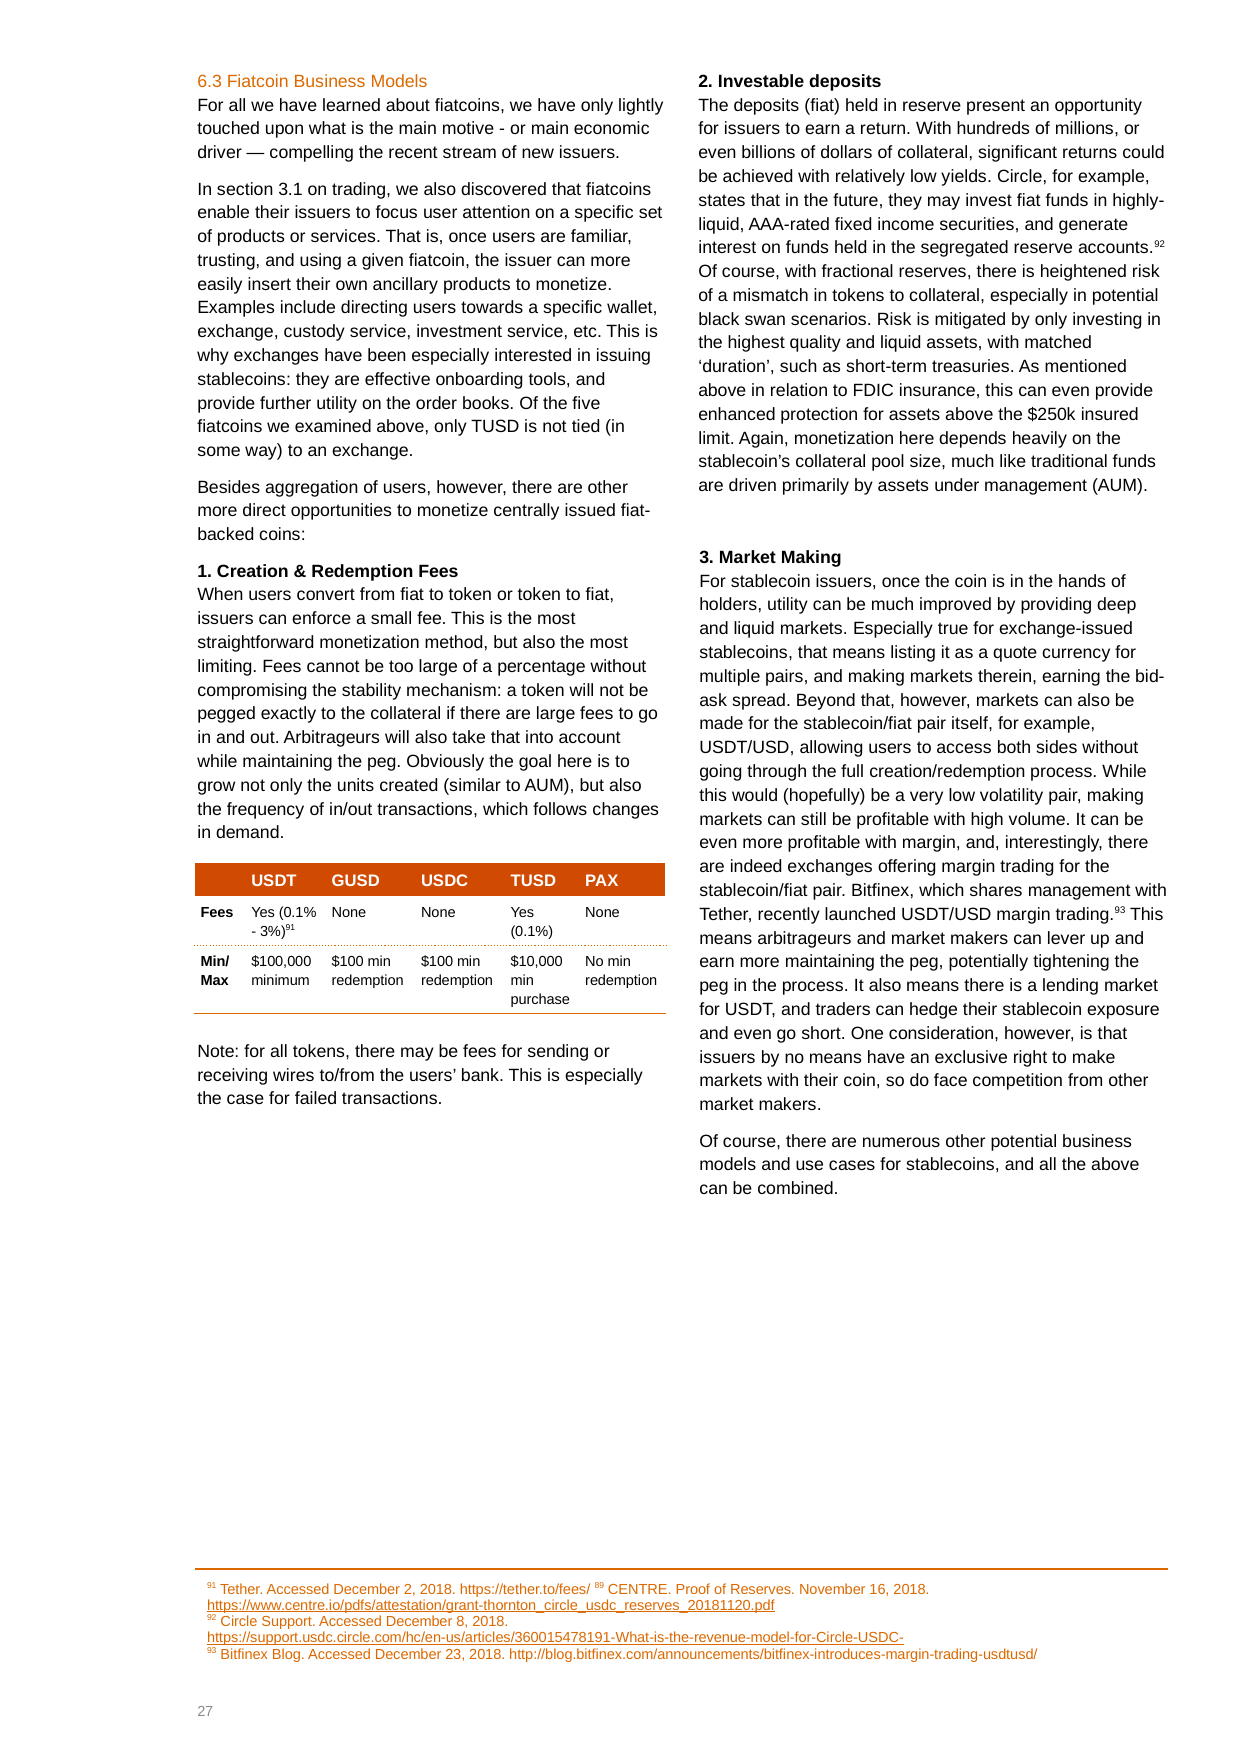

6.3 Fiatcoin Business Models
For all we have learned about fiatcoins, we have only lightly touched upon what is the main motive - or main economic driver — compelling the recent stream of new issuers.
In section 3.1 on trading, we also discovered that fiatcoins enable their issuers to focus user attention on a specific set of products or services. That is, once users are familiar, trusting, and using a given fiatcoin, the issuer can more easily insert their own ancillary products to monetize. Examples include directing users towards a specific wallet, exchange, custody service, investment service, etc. This is why exchanges have been especially interested in issuing stablecoins: they are effective onboarding tools, and provide further utility on the order books. Of the five fiatcoins we examined above, only TUSD is not tied (in some way) to an exchange.
Besides aggregation of users, however, there are other more direct opportunities to monetize centrally issued fiat-backed coins:
1. Creation & Redemption Fees
When users convert from fiat to token or token to fiat, issuers can enforce a small fee. This is the most straightforward monetization method, but also the most limiting. Fees cannot be too large of a percentage without compromising the stability mechanism: a token will not be pegged exactly to the collateral if there are large fees to go in and out. Arbitrageurs will also take that into account while maintaining the peg. Obviously the goal here is to grow not only the units created (similar to AUM), but also the frequency of in/out transactions, which follows changes in demand.
2. Investable deposits
The deposits (fiat) held in reserve present an opportunity for issuers to earn a return. With hundreds of millions, or even billions of dollars of collateral, significant returns could be achieved with relatively low yields. Circle, for example, states that in the future, they may invest fiat funds in highly-liquid, AAA-rated fixed income securities, and generate interest on funds held in the segregated reserve accounts.92 Of course, with fractional reserves, there is heightened risk of a mismatch in tokens to collateral, especially in potential black swan scenarios. Risk is mitigated by only investing in the highest quality and liquid assets, with matched ‘duration’, such as short-term treasuries. As mentioned above in relation to FDIC insurance, this can even provide enhanced protection for assets above the $250k insured limit. Again, monetization here depends heavily on the stablecoin’s collateral pool size, much like traditional funds are driven primarily by assets under management (AUM).
3. Market Making
For stablecoin issuers, once the coin is in the hands of holders, utility can be much improved by providing deep and liquid markets. Especially true for exchange-issued stablecoins, that means listing it as a quote currency for multiple pairs, and making markets therein, earning the bid-ask spread. Beyond that, however, markets can also be made for the stablecoin/fiat pair itself, for example, USDT/USD, allowing users to access both sides without going through the full creation/redemption process. While this would (hopefully) be a very low volatility pair, making markets can still be profitable with high volume. It can be even more profitable with margin, and, interestingly, there are indeed exchanges offering margin trading for the stablecoin/fiat pair. Bitfinex, which shares management with Tether, recently launched USDT/USD margin trading.93 This means arbitrageurs and market makers can lever up and earn more maintaining the peg, potentially tightening the peg in the process. It also means there is a lending market for USDT, and traders can hedge their stablecoin exposure and even go short. One consideration, however, is that issuers by no means have an exclusive right to make markets with their coin, so do face competition from other market makers.
Of course, there are numerous other potential business models and use cases for stablecoins, and all the above can be combined.
|  | USDT | GUSD | USDC | TUSD | PAX |
| --- | --- | --- | --- | --- | --- |
| Fees | Yes (0.1% - 3%)91 | None | None | Yes (0.1%) | None |
| Min/Max | $100,000 minimum | $100 min redemption | $100 min redemption | $10,000 min purchase | No min redemption |
Note: for all tokens, there may be fees for sending or receiving wires to/from the users’ bank. This is especially the case for failed transactions.
| 91 Tether. Accessed December 2, 2018. https://tether.to/fees/ 89 CENTRE. Proof of Reserves. November 16, 2018. https://www.centre.io/pdfs/attestation/grant-thornton\_circle\_usdc\_reserves\_20181120.pdf 92 Circle Support. Accessed December 8, 2018. https://support.usdc.circle.com/hc/en-us/articles/360015478191-What-is-the-revenue-model-for-Circle-USDC- 93 Bitfinex Blog. Accessed December 23, 2018. http://blog.bitfinex.com/announcements/bitfinex-introduces-margin-trading-usdtusd/ |
| --- |
27